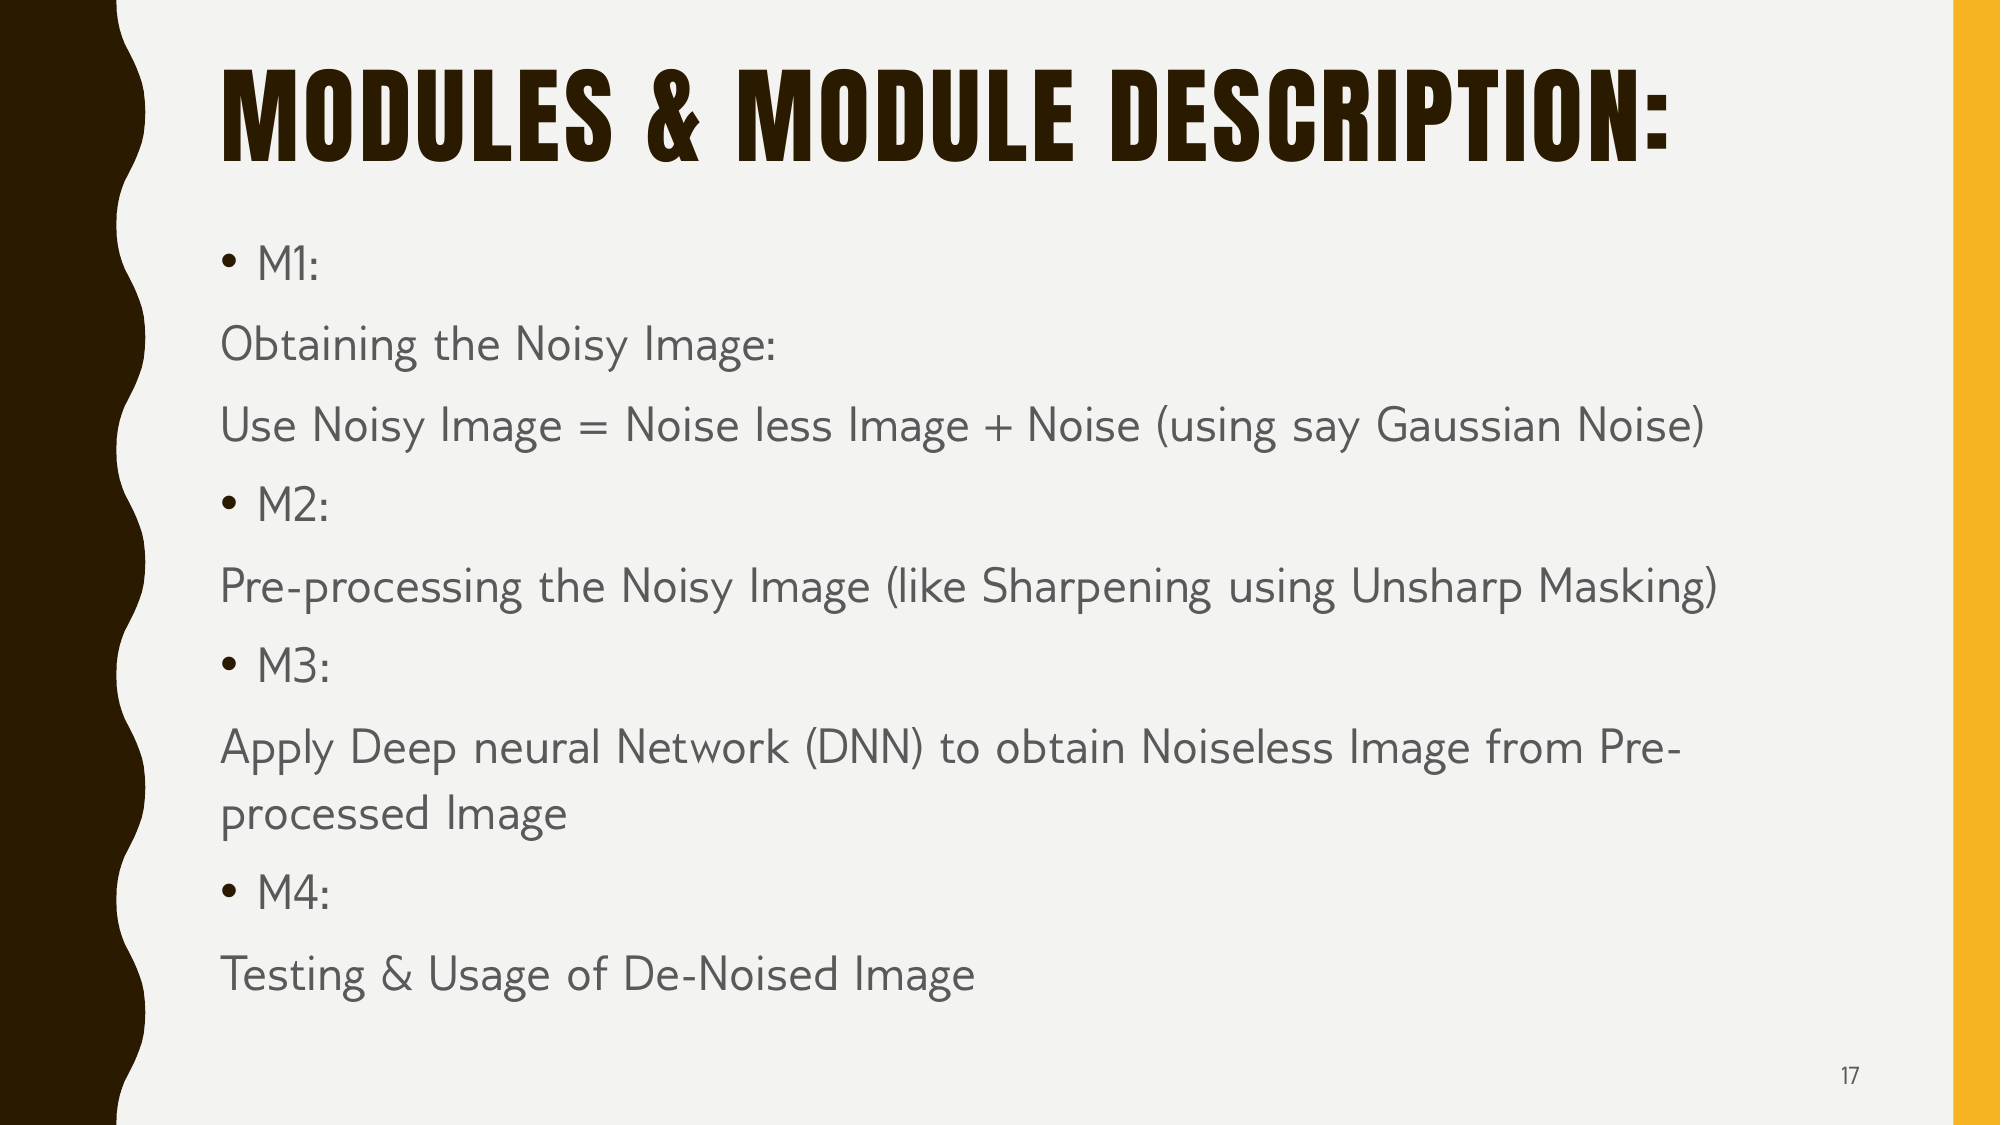

# Modules & Module Description:
M1:
Obtaining the Noisy Image:
Use Noisy Image = Noise less Image + Noise (using say Gaussian Noise)
M2:
Pre-processing the Noisy Image (like Sharpening using Unsharp Masking)
M3:
Apply Deep neural Network (DNN) to obtain Noiseless Image from Pre-processed Image
M4:
Testing & Usage of De-Noised Image
17